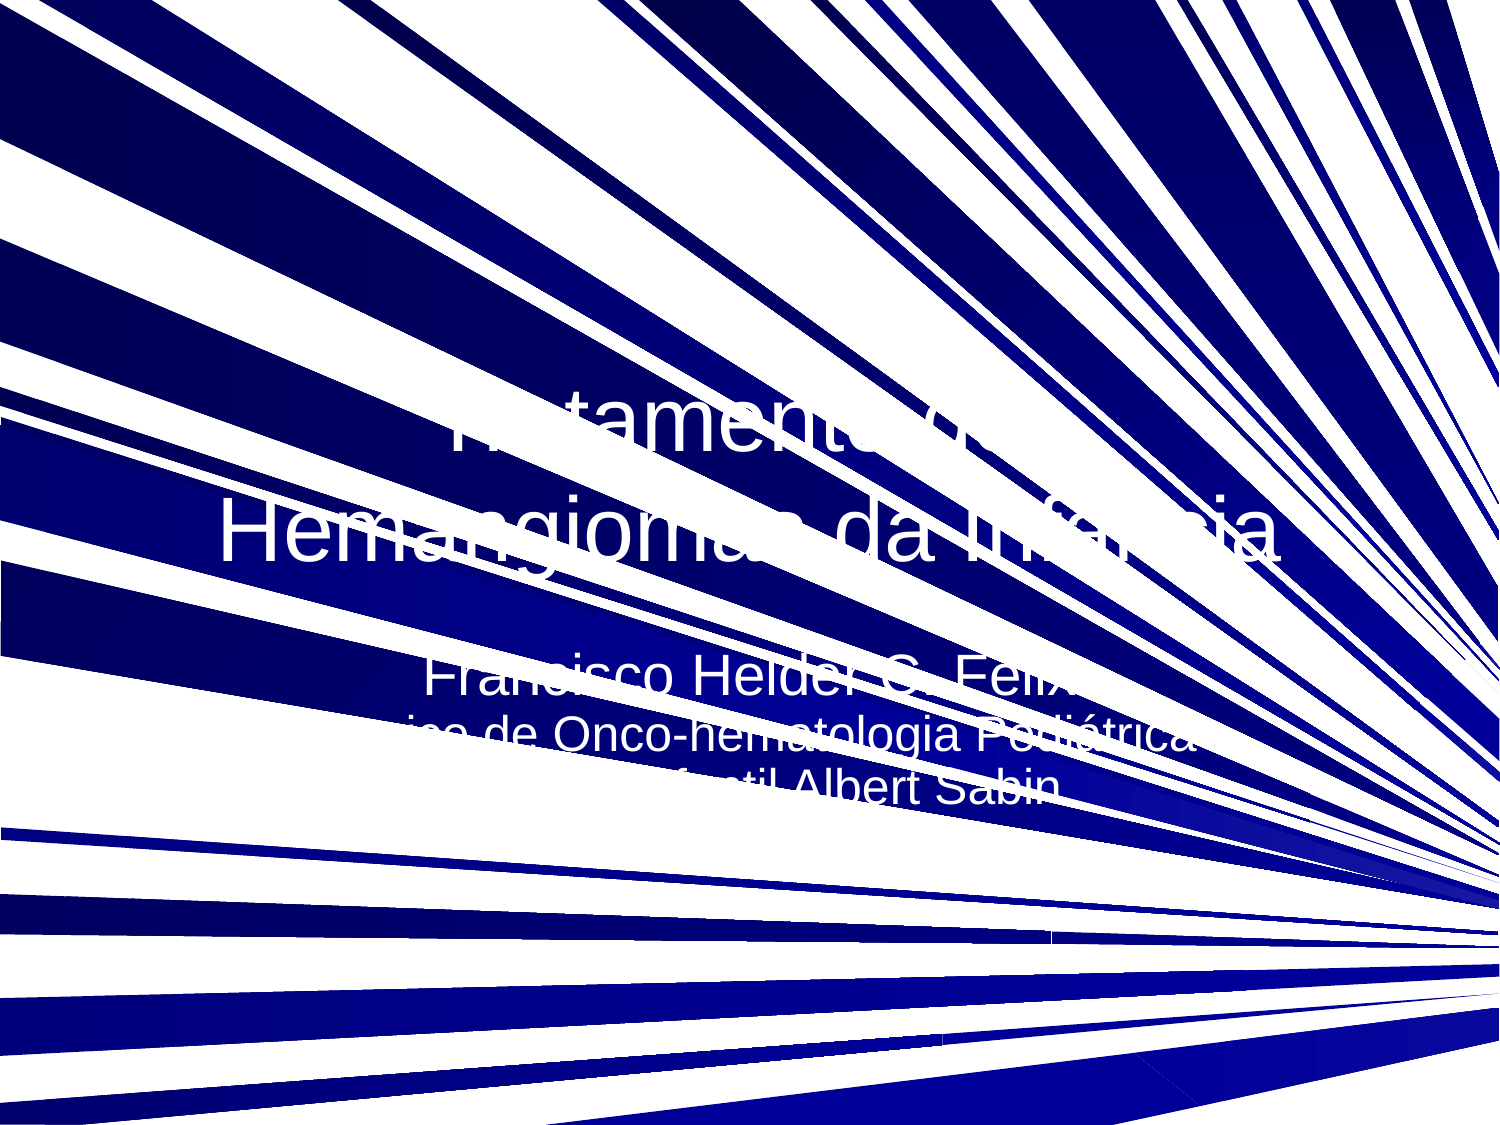

Tratamento dos Hemangiomas da Infância
Francisco Helder C. Felix
Serviço de Onco-hematologia Pediátrica
Hospital Infantil Albert Sabin
SOHPHIAS